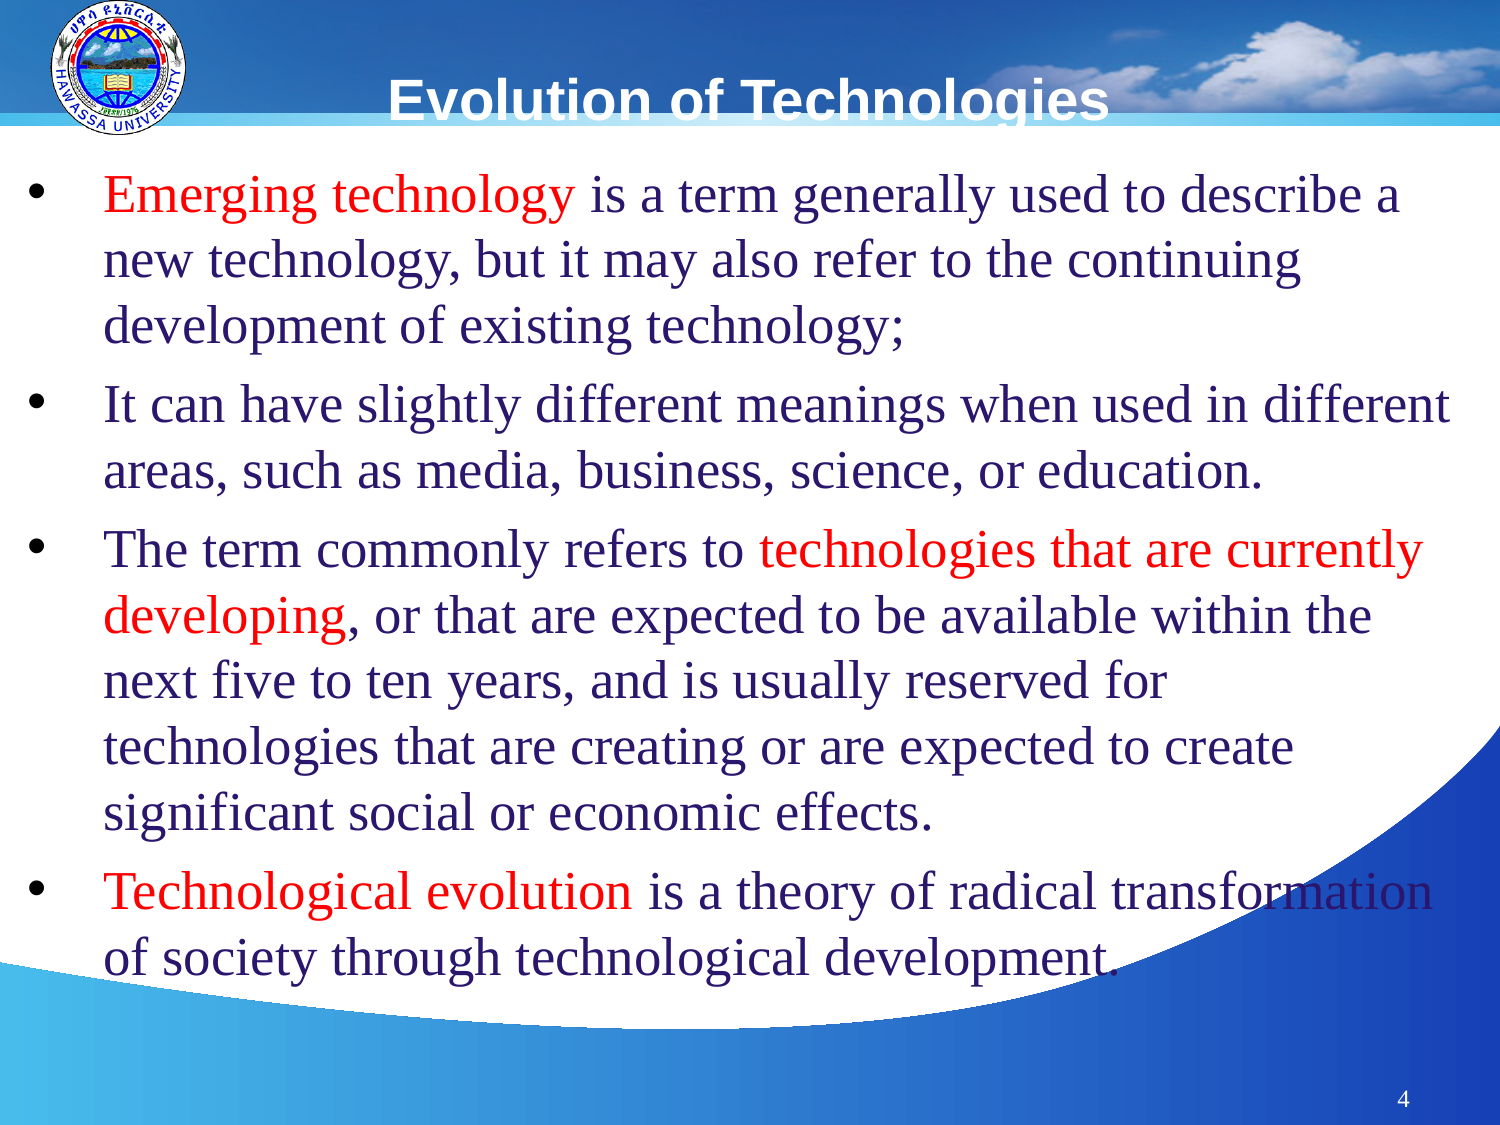

# Evolution of Technologies
Emerging technology is a term generally used to describe a new technology, but it may also refer to the continuing development of existing technology;
It can have slightly different meanings when used in different areas, such as media, business, science, or education.
The term commonly refers to technologies that are currently developing, or that are expected to be available within the next five to ten years, and is usually reserved for technologies that are creating or are expected to create significant social or economic effects.
Technological evolution is a theory of radical transformation of society through technological development.
4